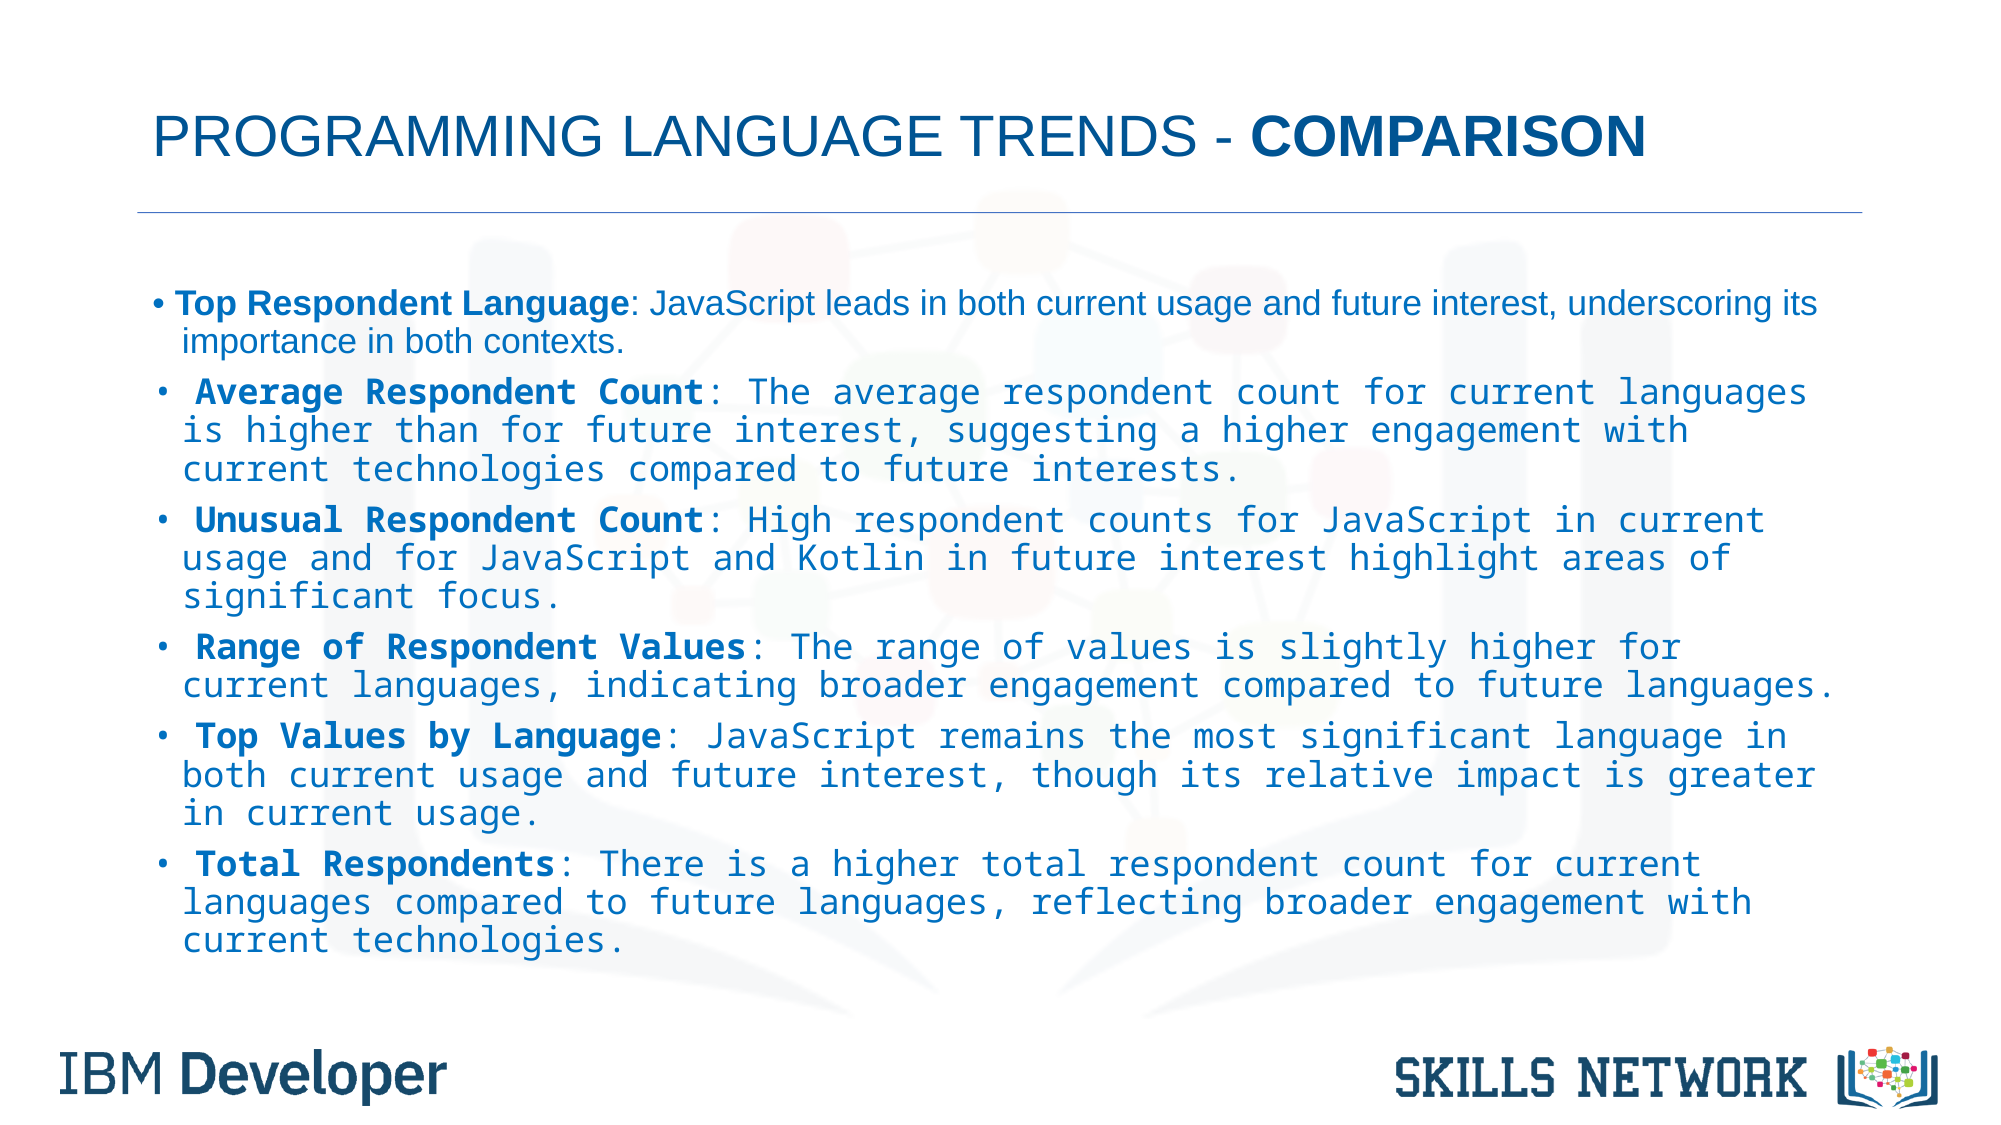

# PROGRAMMING LANGUAGE TRENDS - COMPARISON

• Top Respondent Language: JavaScript leads in both current usage and future interest, underscoring its importance in both contexts.
• Average Respondent Count: The average respondent count for current languages is higher than for future interest, suggesting a higher engagement with current technologies compared to future interests.
• Unusual Respondent Count: High respondent counts for JavaScript in current usage and for JavaScript and Kotlin in future interest highlight areas of significant focus.
• Range of Respondent Values: The range of values is slightly higher for current languages, indicating broader engagement compared to future languages.
• Top Values by Language: JavaScript remains the most significant language in both current usage and future interest, though its relative impact is greater in current usage.
• Total Respondents: There is a higher total respondent count for current languages compared to future languages, reflecting broader engagement with current technologies.